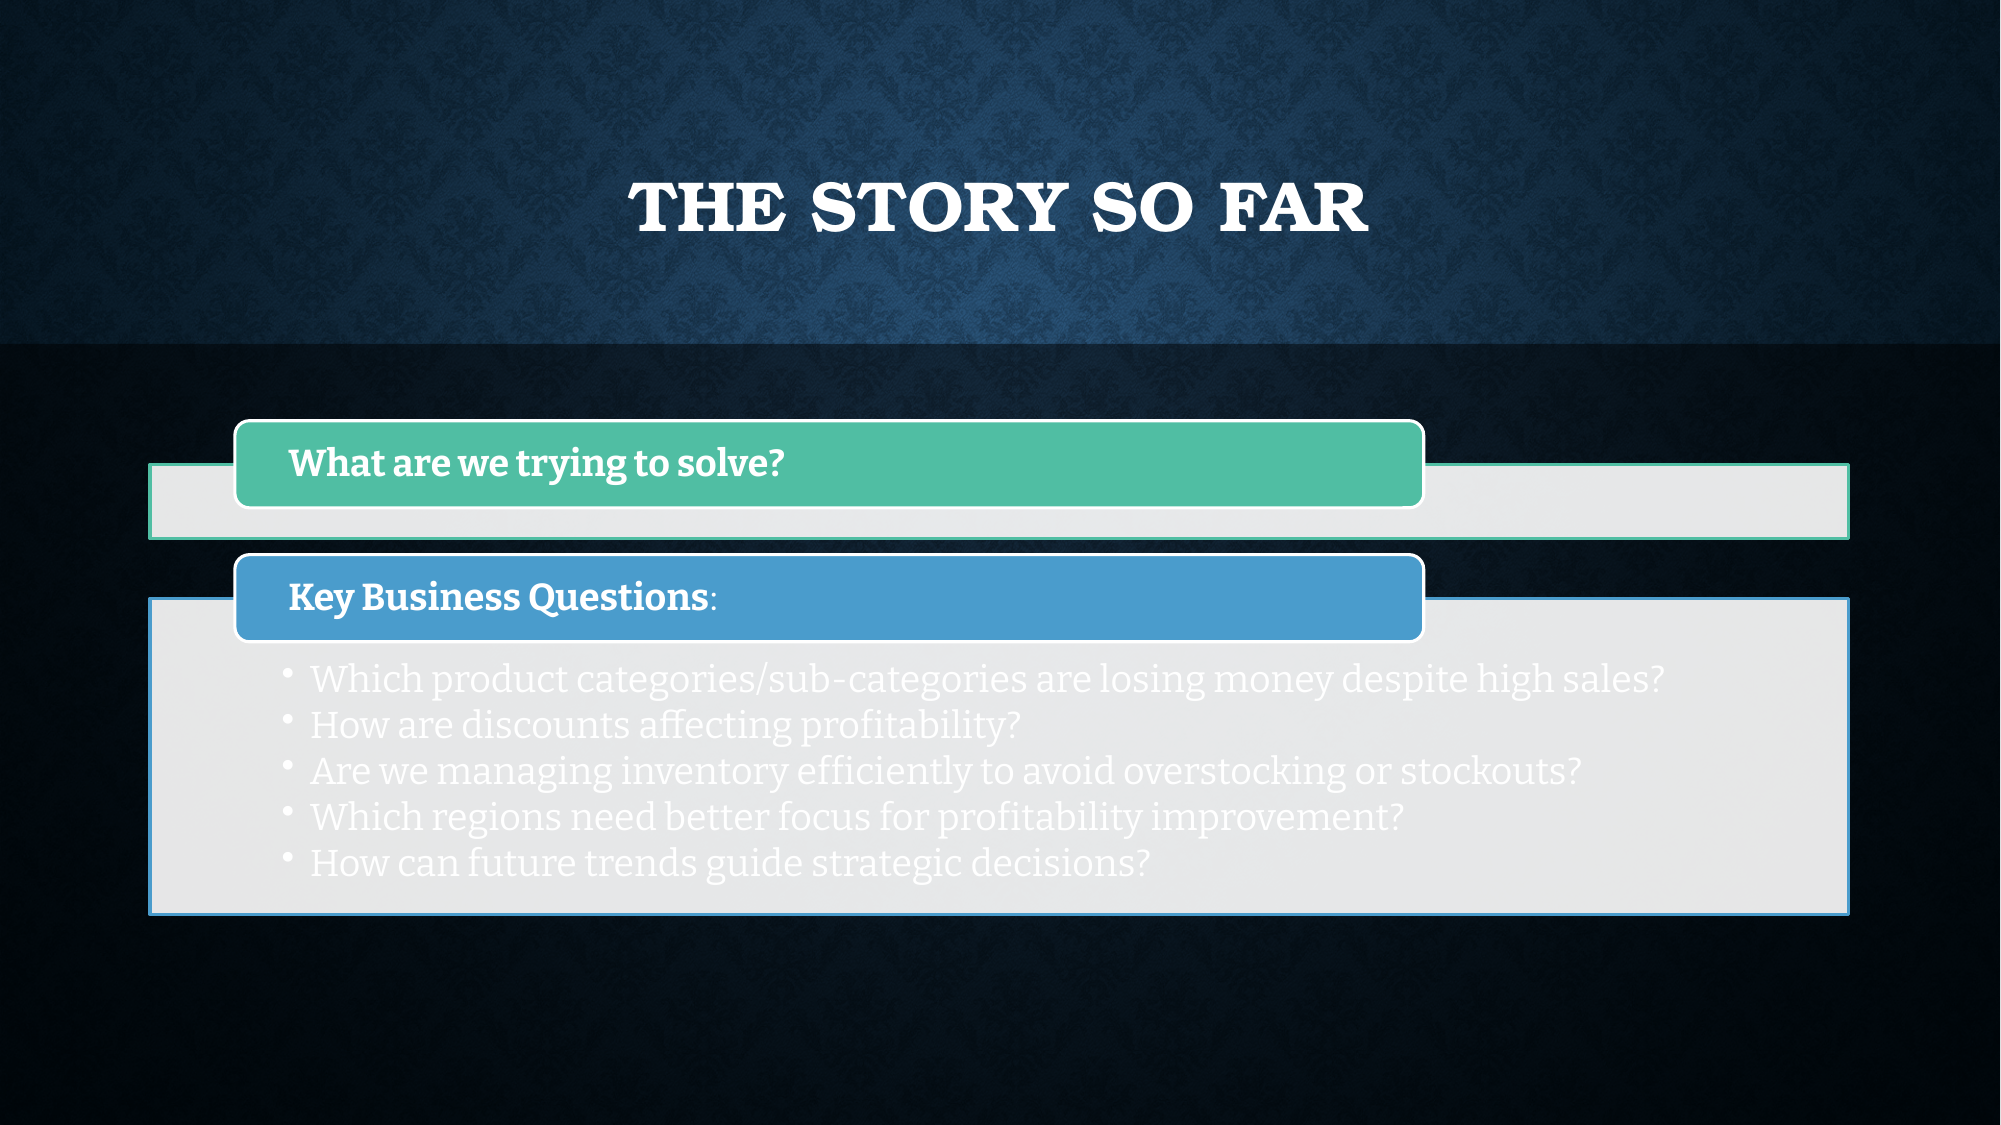

# The Story So Far

What are we trying to solve?
Which product categories/sub-categories are losing money despite high sales?
How are discounts affecting profitability?
Are we managing inventory efficiently to avoid overstocking or stockouts?
Which regions need better focus for profitability improvement?
How can future trends guide strategic decisions?
Key Business Questions: